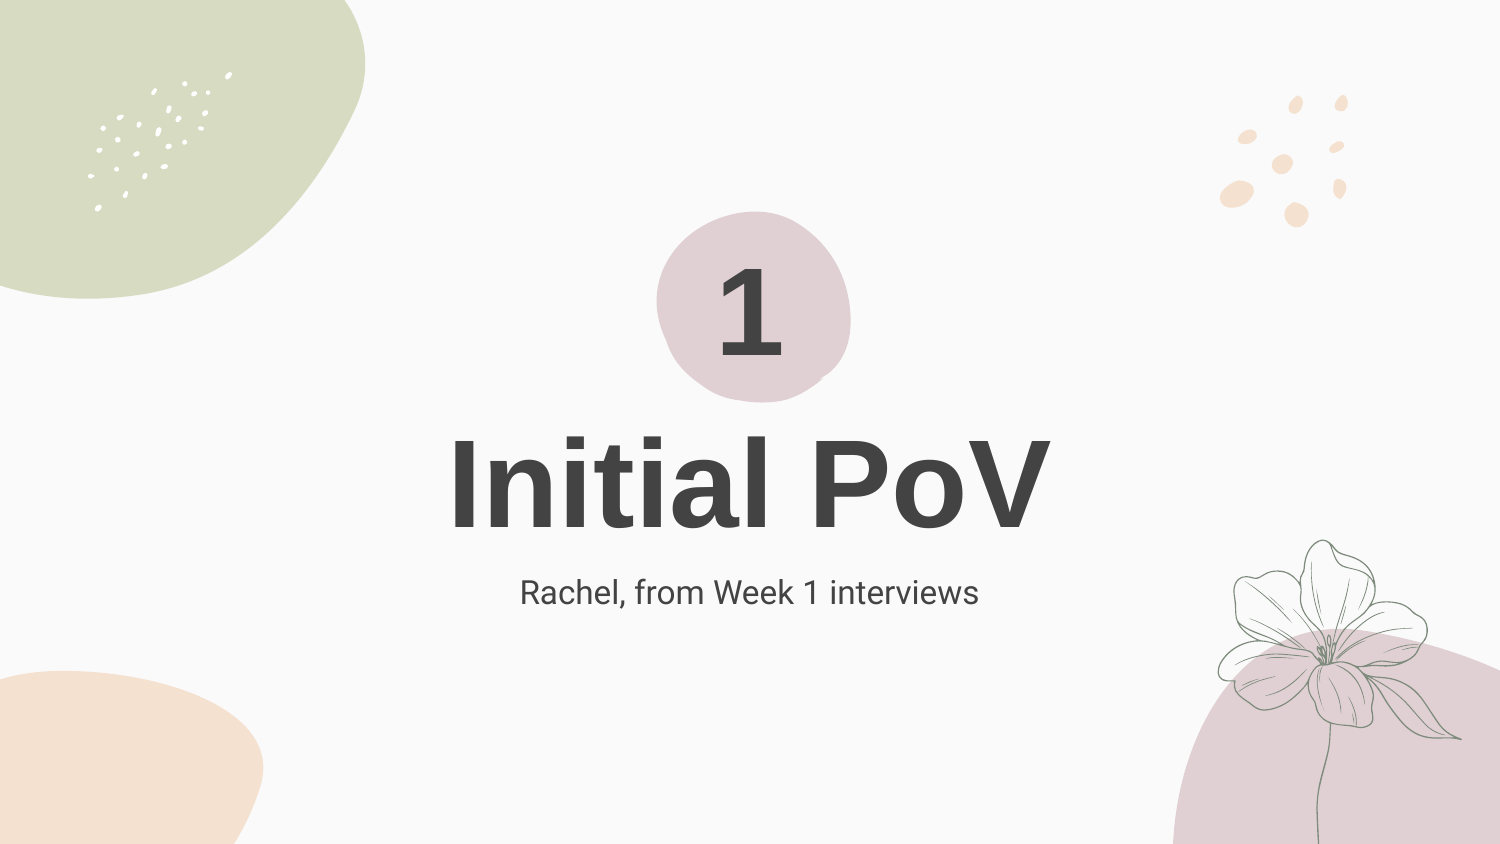

1
# Initial PoV

Rachel, from Week 1 interviews